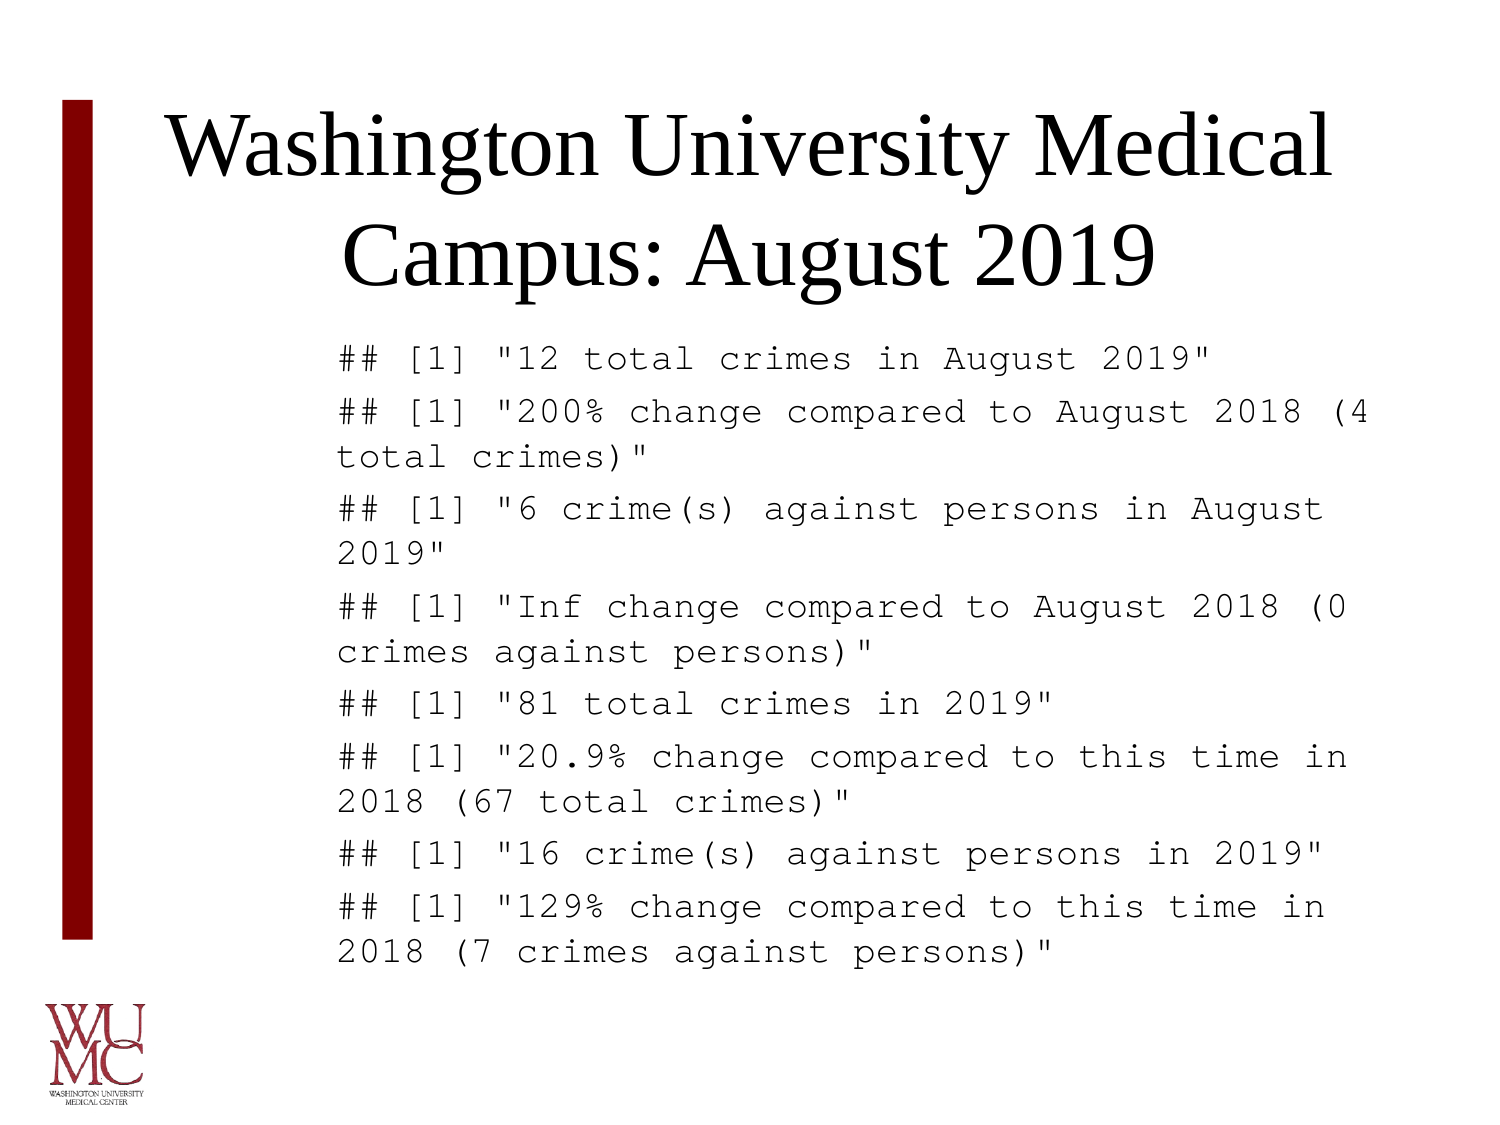

# Washington University Medical Campus: August 2019
## [1] "12 total crimes in August 2019"
## [1] "200% change compared to August 2018 (4 total crimes)"
## [1] "6 crime(s) against persons in August 2019"
## [1] "Inf change compared to August 2018 (0 crimes against persons)"
## [1] "81 total crimes in 2019"
## [1] "20.9% change compared to this time in 2018 (67 total crimes)"
## [1] "16 crime(s) against persons in 2019"
## [1] "129% change compared to this time in 2018 (7 crimes against persons)"